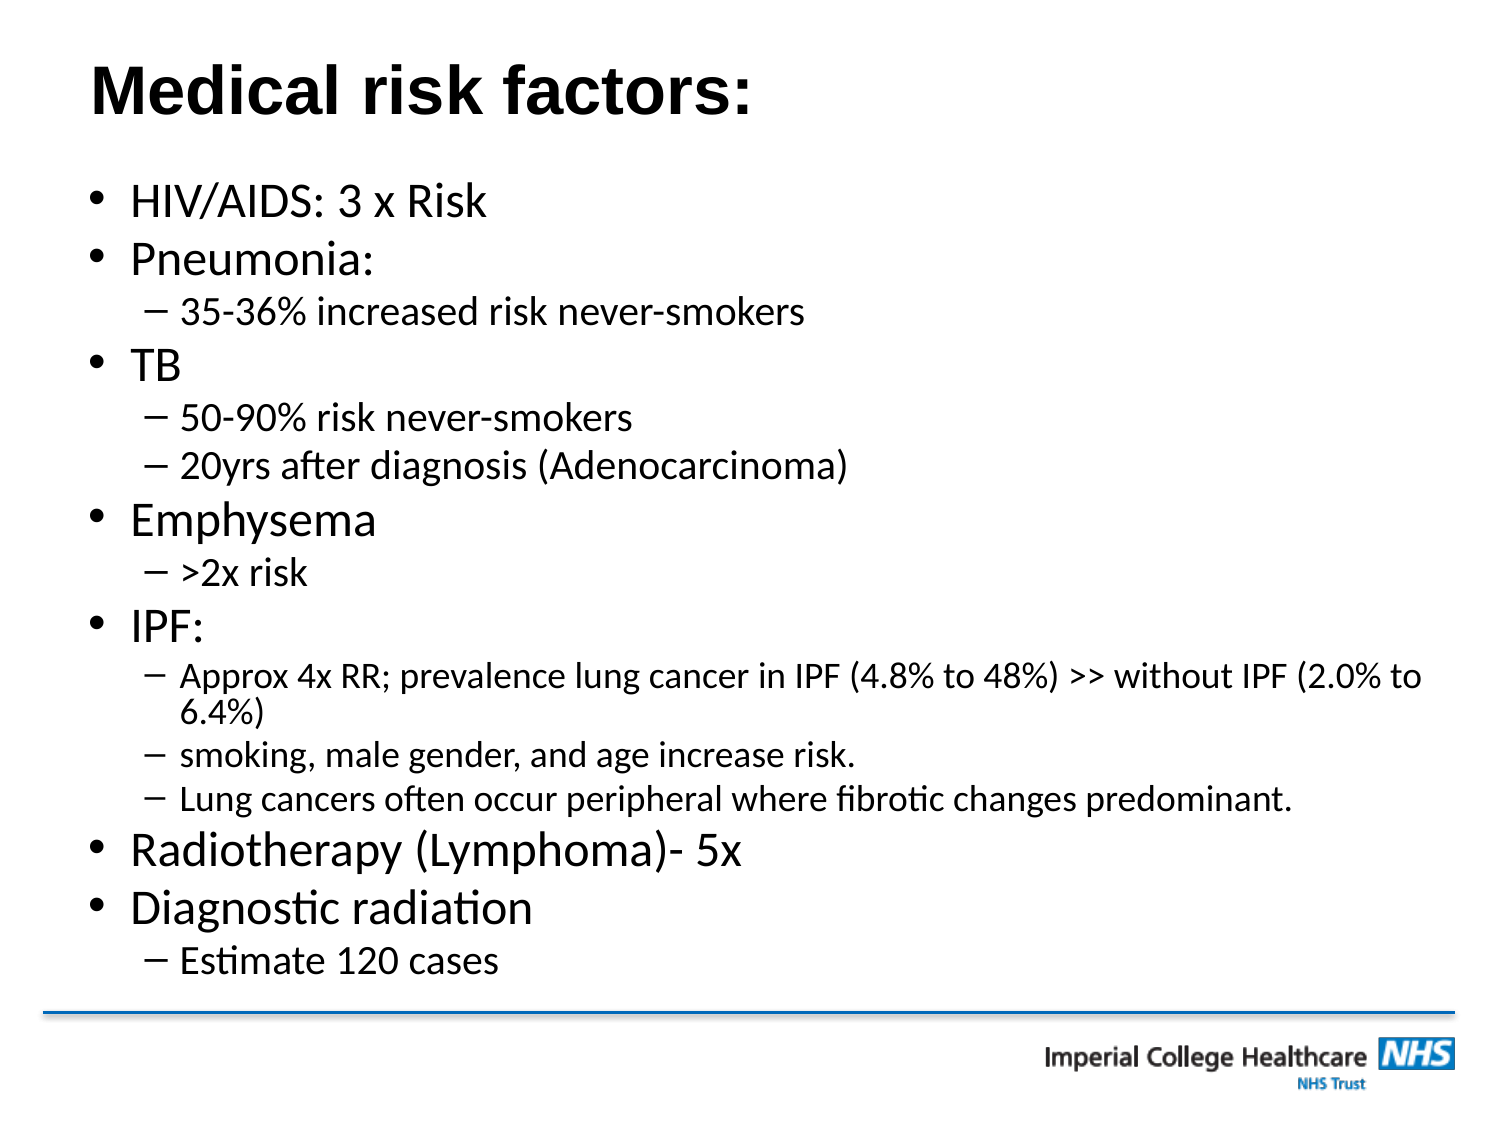

# Medical risk factors:
HIV/AIDS: 3 x Risk
Pneumonia:
35-36% increased risk never-smokers
TB
50-90% risk never-smokers
20yrs after diagnosis (Adenocarcinoma)
Emphysema
>2x risk
IPF:
Approx 4x RR; prevalence lung cancer in IPF (4.8% to 48%) >> without IPF (2.0% to 6.4%)
smoking, male gender, and age increase risk.
Lung cancers often occur peripheral where fibrotic changes predominant.
Radiotherapy (Lymphoma)- 5x
Diagnostic radiation
Estimate 120 cases